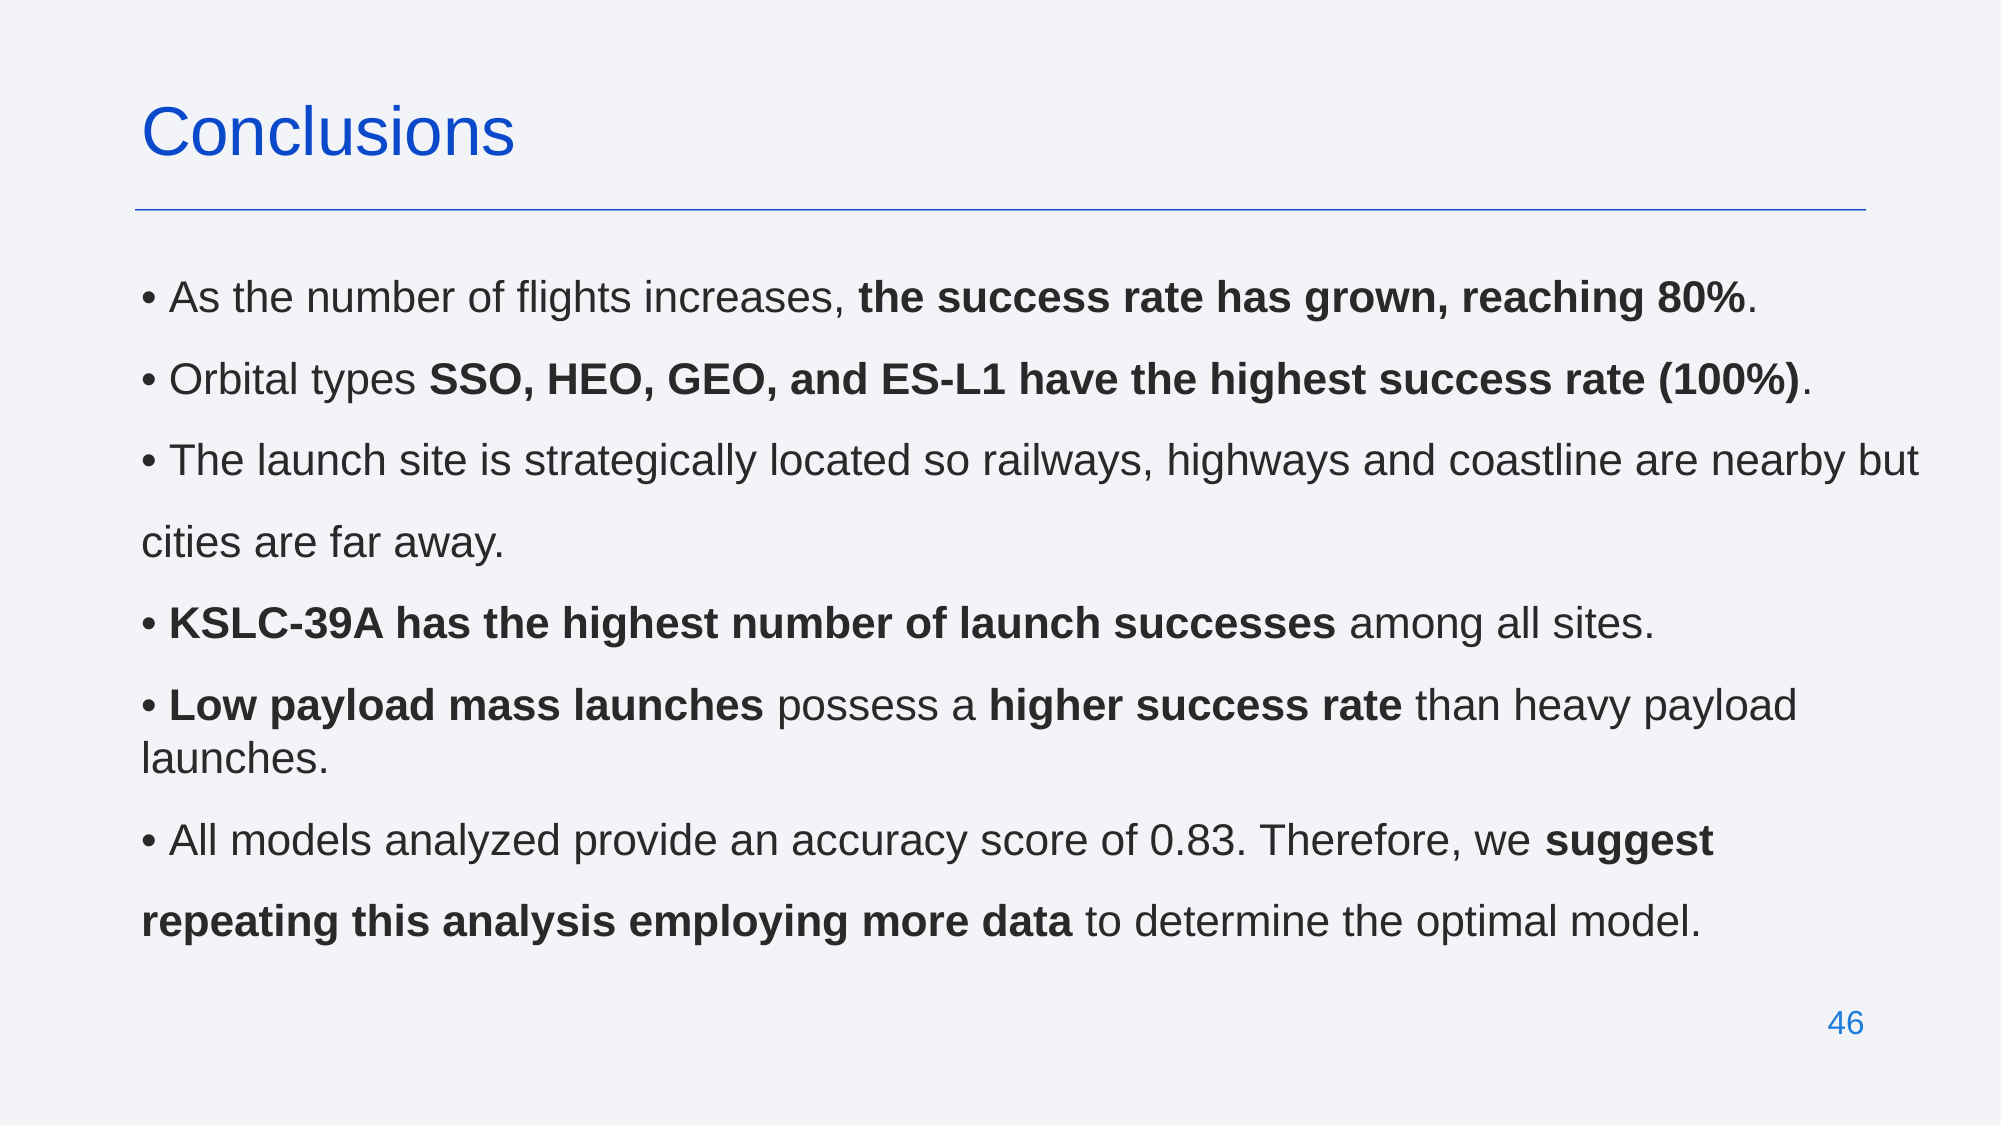

Conclusions
• As the number of flights increases, the success rate has grown, reaching 80%.
• Orbital types SSO, HEO, GEO, and ES-L1 have the highest success rate (100%).
• The launch site is strategically located so railways, highways and coastline are nearby but
cities are far away.
• KSLC-39A has the highest number of launch successes among all sites.
• Low payload mass launches possess a higher success rate than heavy payload launches.
• All models analyzed provide an accuracy score of 0.83. Therefore, we suggest
repeating this analysis employing more data to determine the optimal model.
46